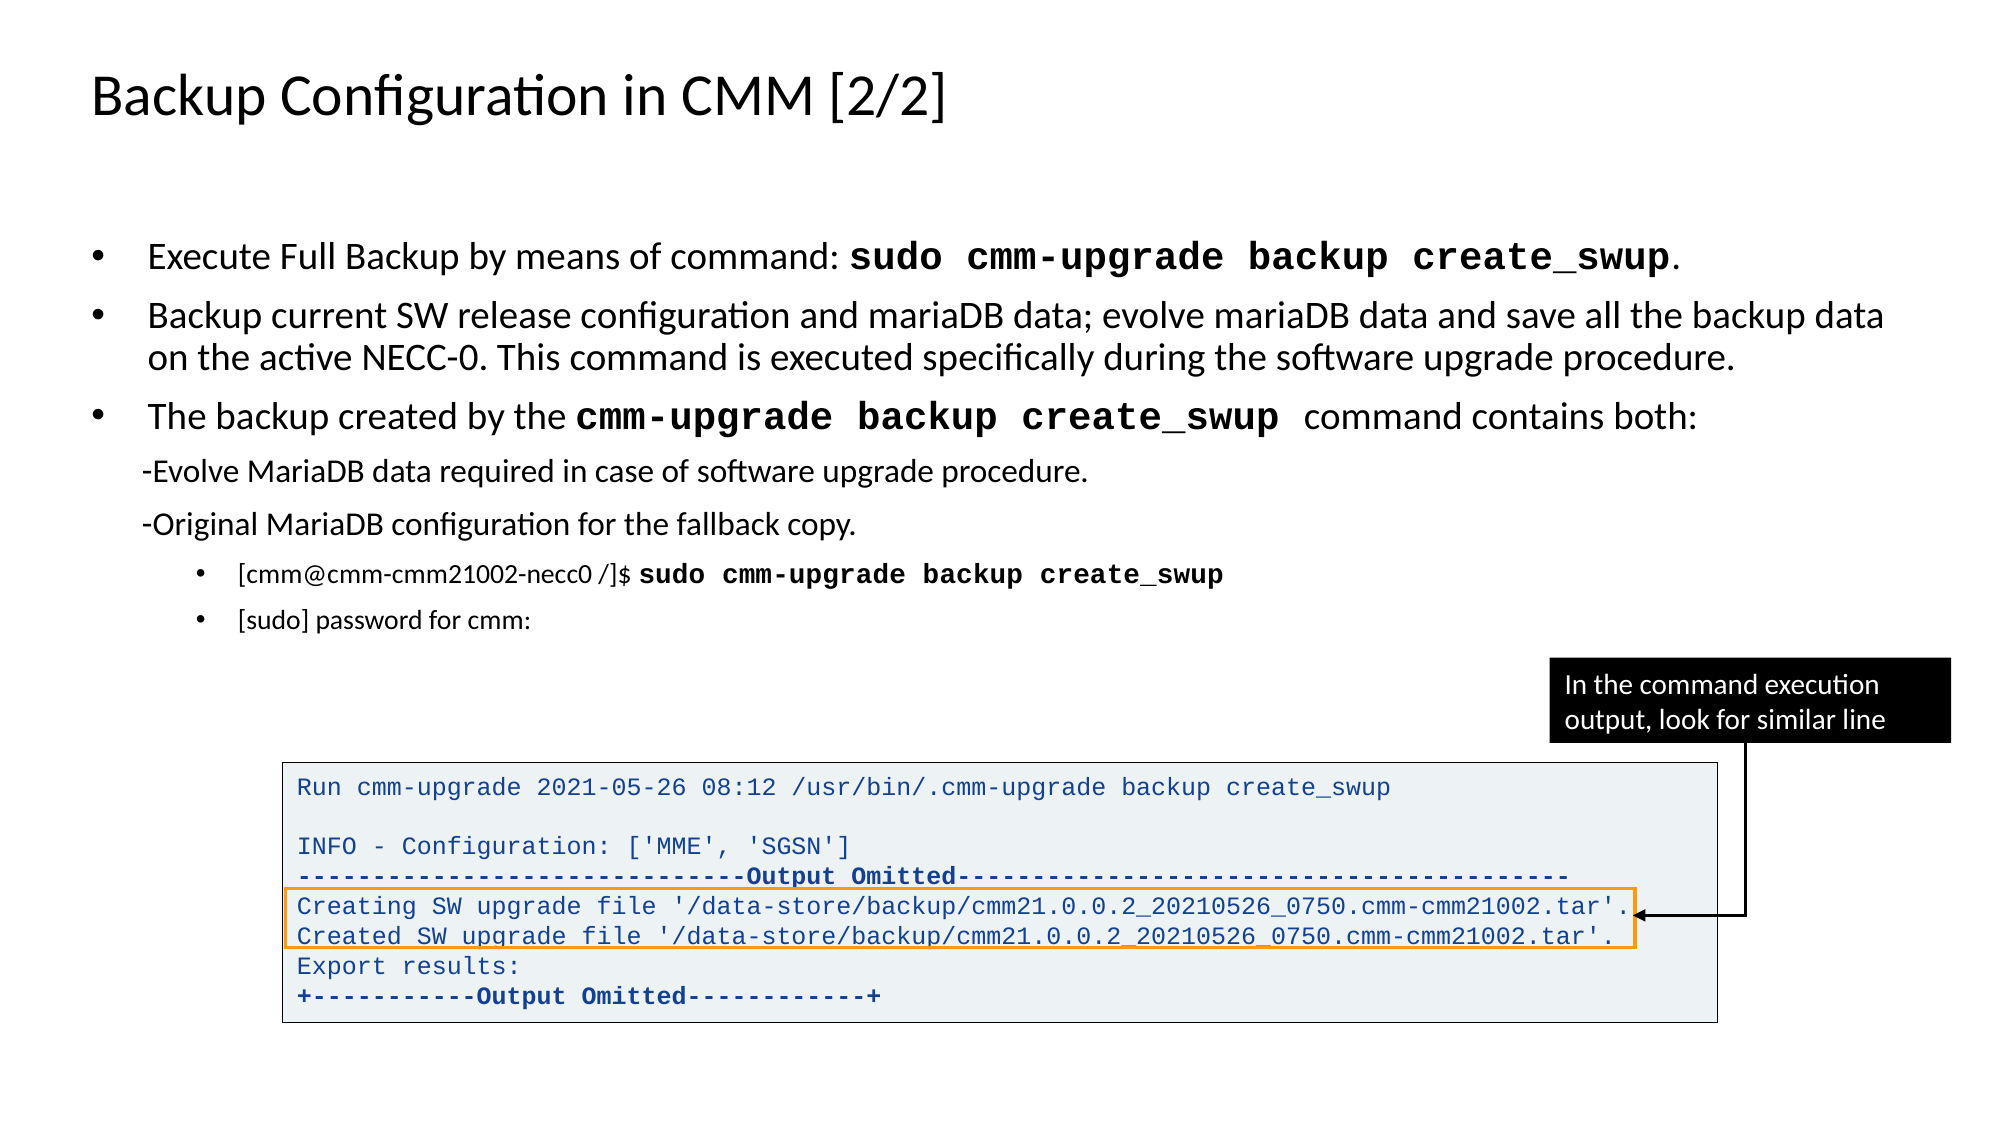

Slide excluded from Table of Contents
# Backup Configuration in CMM [2/2]
Execute Full Backup by means of command: sudo cmm-upgrade backup create_swup.
Backup current SW release configuration and mariaDB data; evolve mariaDB data and save all the backup data on the active NECC-0. This command is executed specifically during the software upgrade procedure.
The backup created by the cmm-upgrade backup create_swup command contains both:
Evolve MariaDB data required in case of software upgrade procedure.
Original MariaDB configuration for the fallback copy.
[cmm@cmm-cmm21002-necc0 /]$ sudo cmm-upgrade backup create_swup
[sudo] password for cmm:

In the command execution output, look for similar line
Run cmm-upgrade 2021-05-26 08:12 /usr/bin/.cmm-upgrade backup create_swup

INFO - Configuration: ['MME', 'SGSN']
------------------------------Output Omitted-----------------------------------------
Creating SW upgrade file '/data-store/backup/cmm21.0.0.2_20210526_0750.cmm-cmm21002.tar'.
Created SW upgrade file '/data-store/backup/cmm21.0.0.2_20210526_0750.cmm-cmm21002.tar'.
Export results:
+-----------Output Omitted------------+